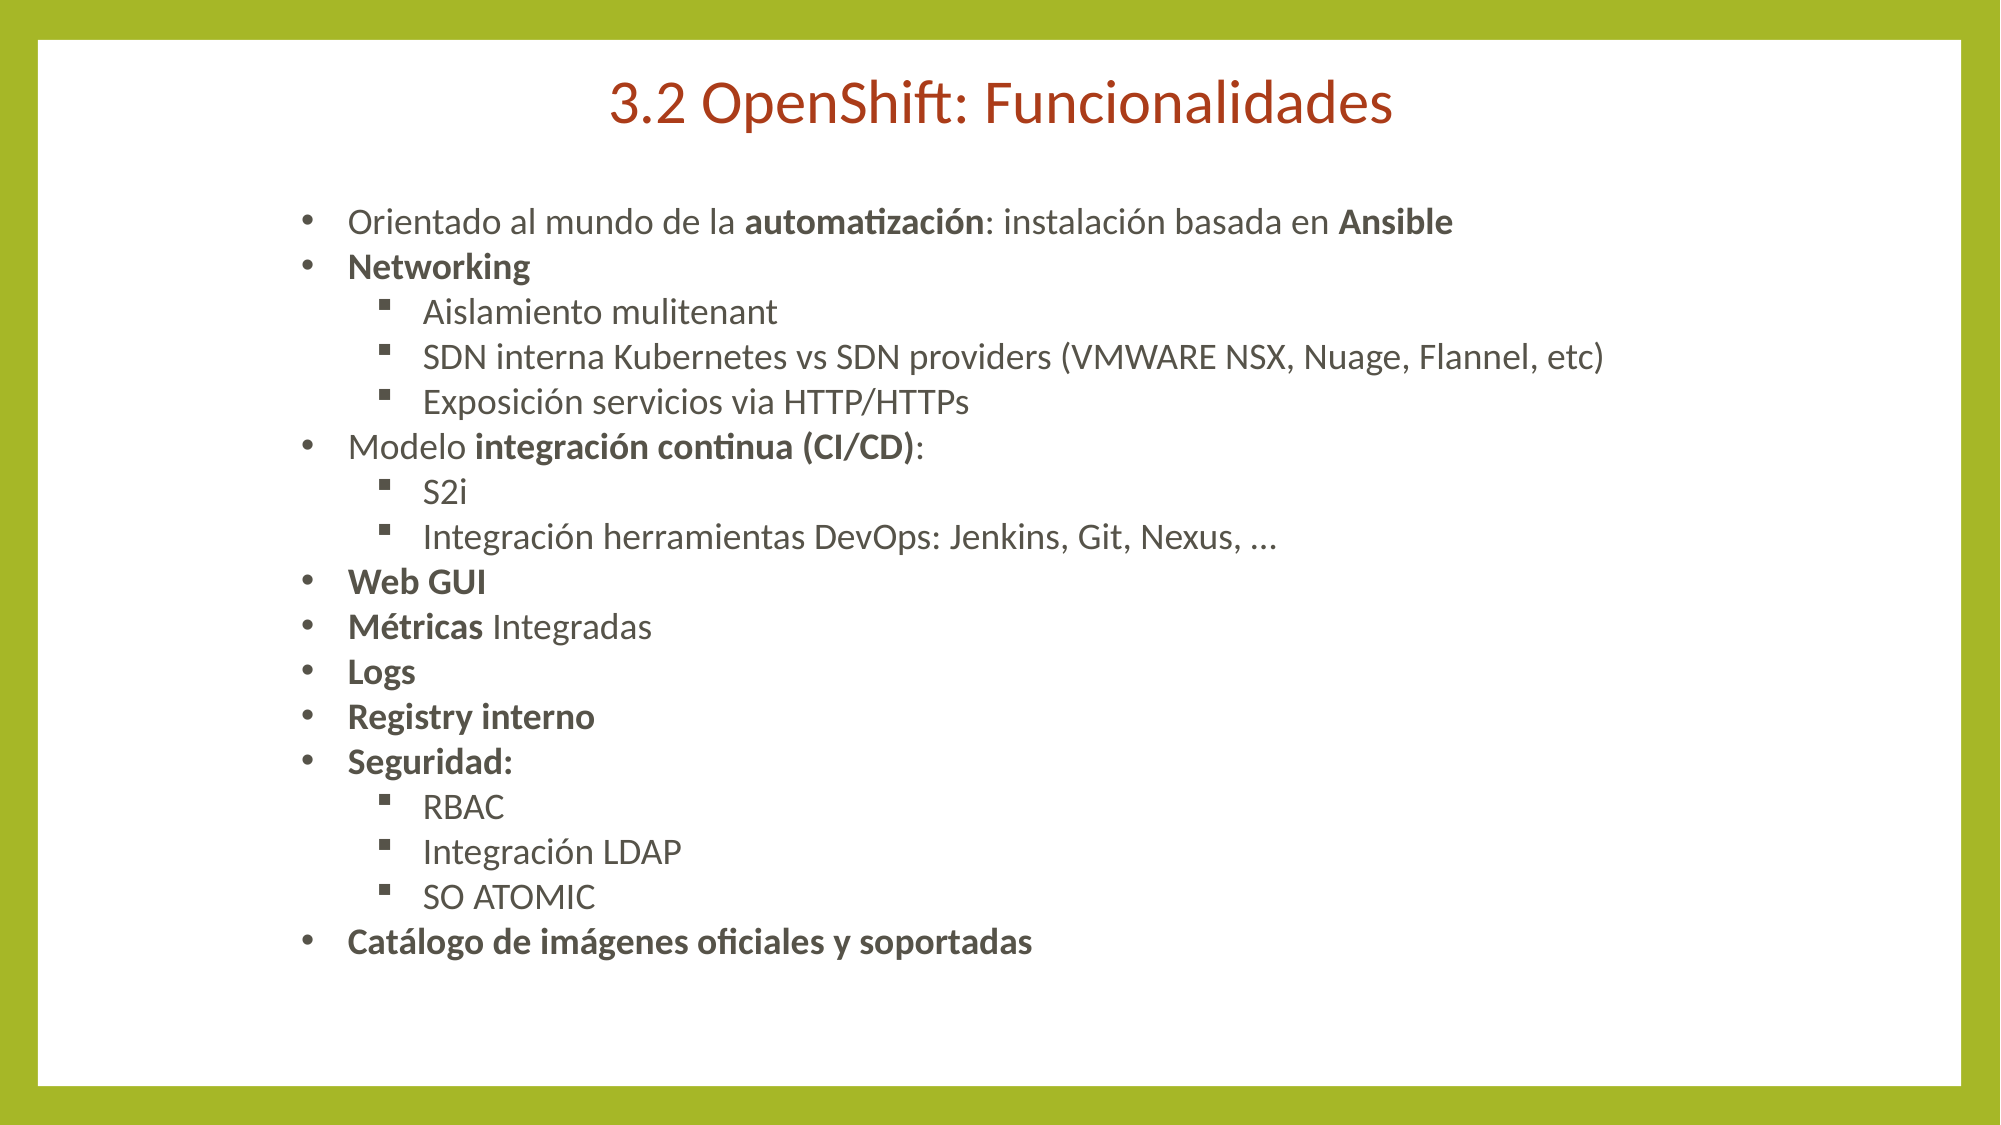

# 3.2 OpenShift: Funcionalidades

Orientado al mundo de la automatización: instalación basada en Ansible
Networking
Aislamiento mulitenant
SDN interna Kubernetes vs SDN providers (VMWARE NSX, Nuage, Flannel, etc)
Exposición servicios via HTTP/HTTPs
Modelo integración continua (CI/CD):
S2i
Integración herramientas DevOps: Jenkins, Git, Nexus, …
Web GUI
Métricas Integradas
Logs
Registry interno
Seguridad:
RBAC
Integración LDAP
SO ATOMIC
Catálogo de imágenes oficiales y soportadas